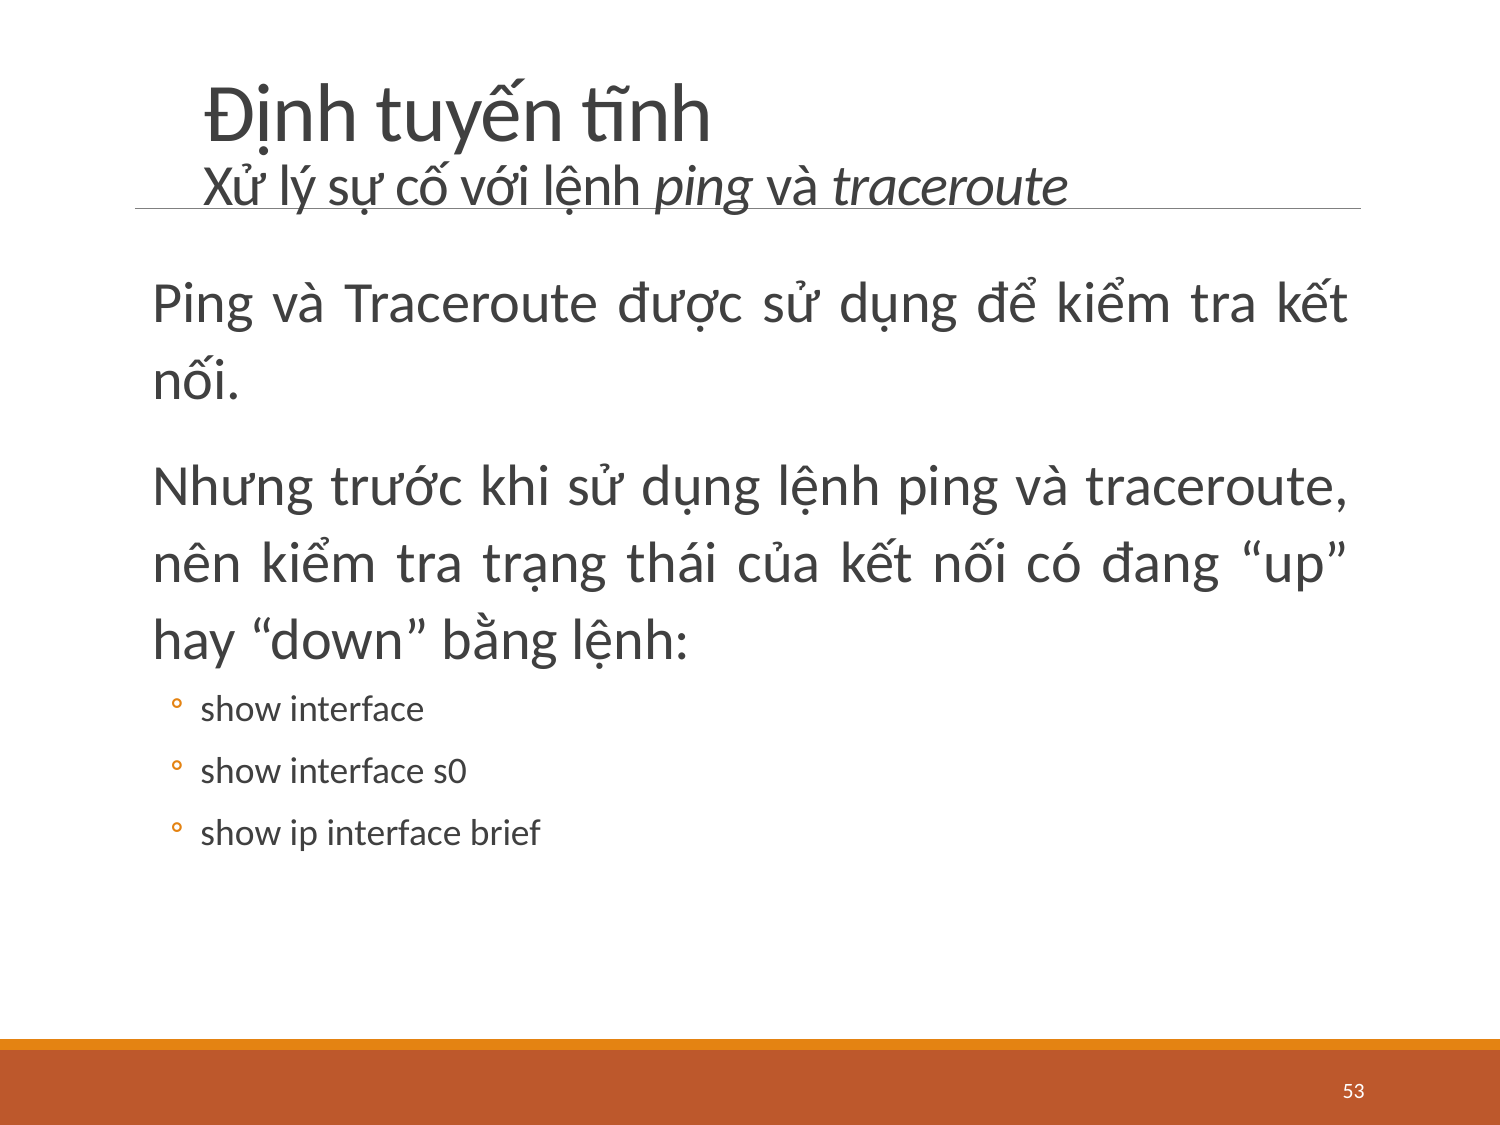

# Định tuyến tĩnh Xử lý sự cố với lệnh ping và traceroute
Ping và Traceroute được sử dụng để kiểm tra kết nối.
Nhưng trước khi sử dụng lệnh ping và traceroute, nên kiểm tra trạng thái của kết nối có đang “up” hay “down” bằng lệnh:
show interface
show interface s0
show ip interface brief
53